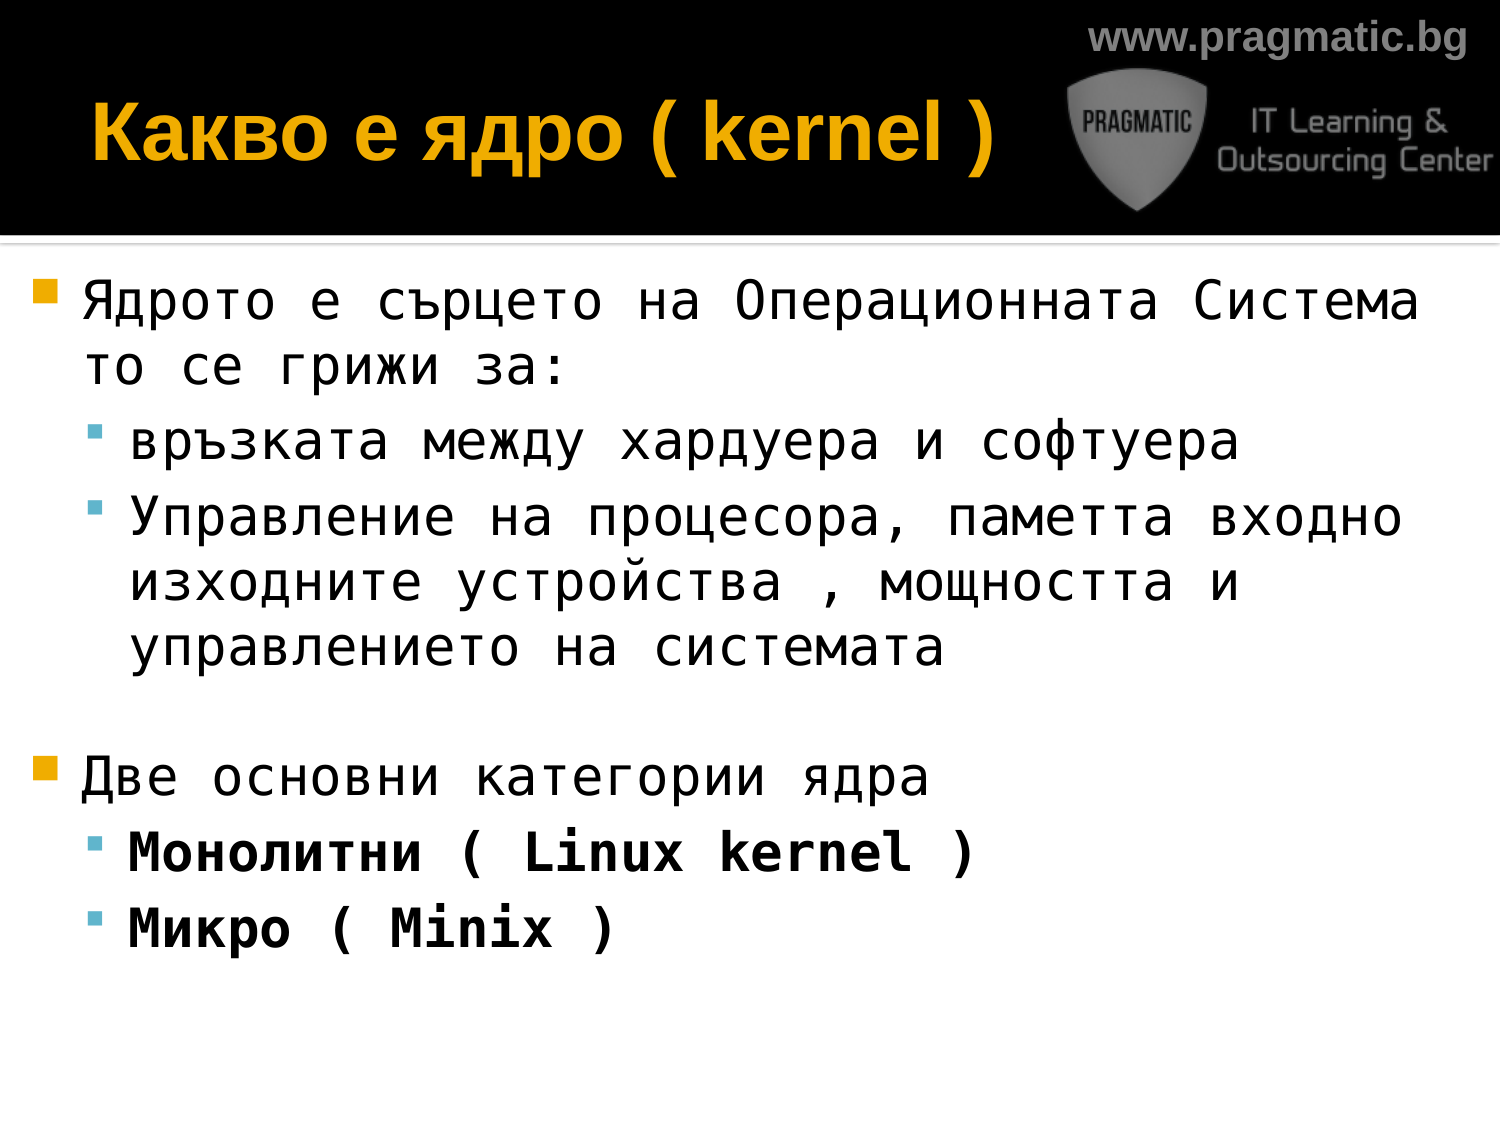

# Какво е ядро ( kernel )
Ядрото е сърцето на Операционната Система то се грижи за:
връзката между хардуера и софтуера
Управление на процесора, паметта входно изходните устройства , мощността и управлението на системата

Две основни категории ядра
Монолитни ( Linux kernel )
Микро ( Minix )